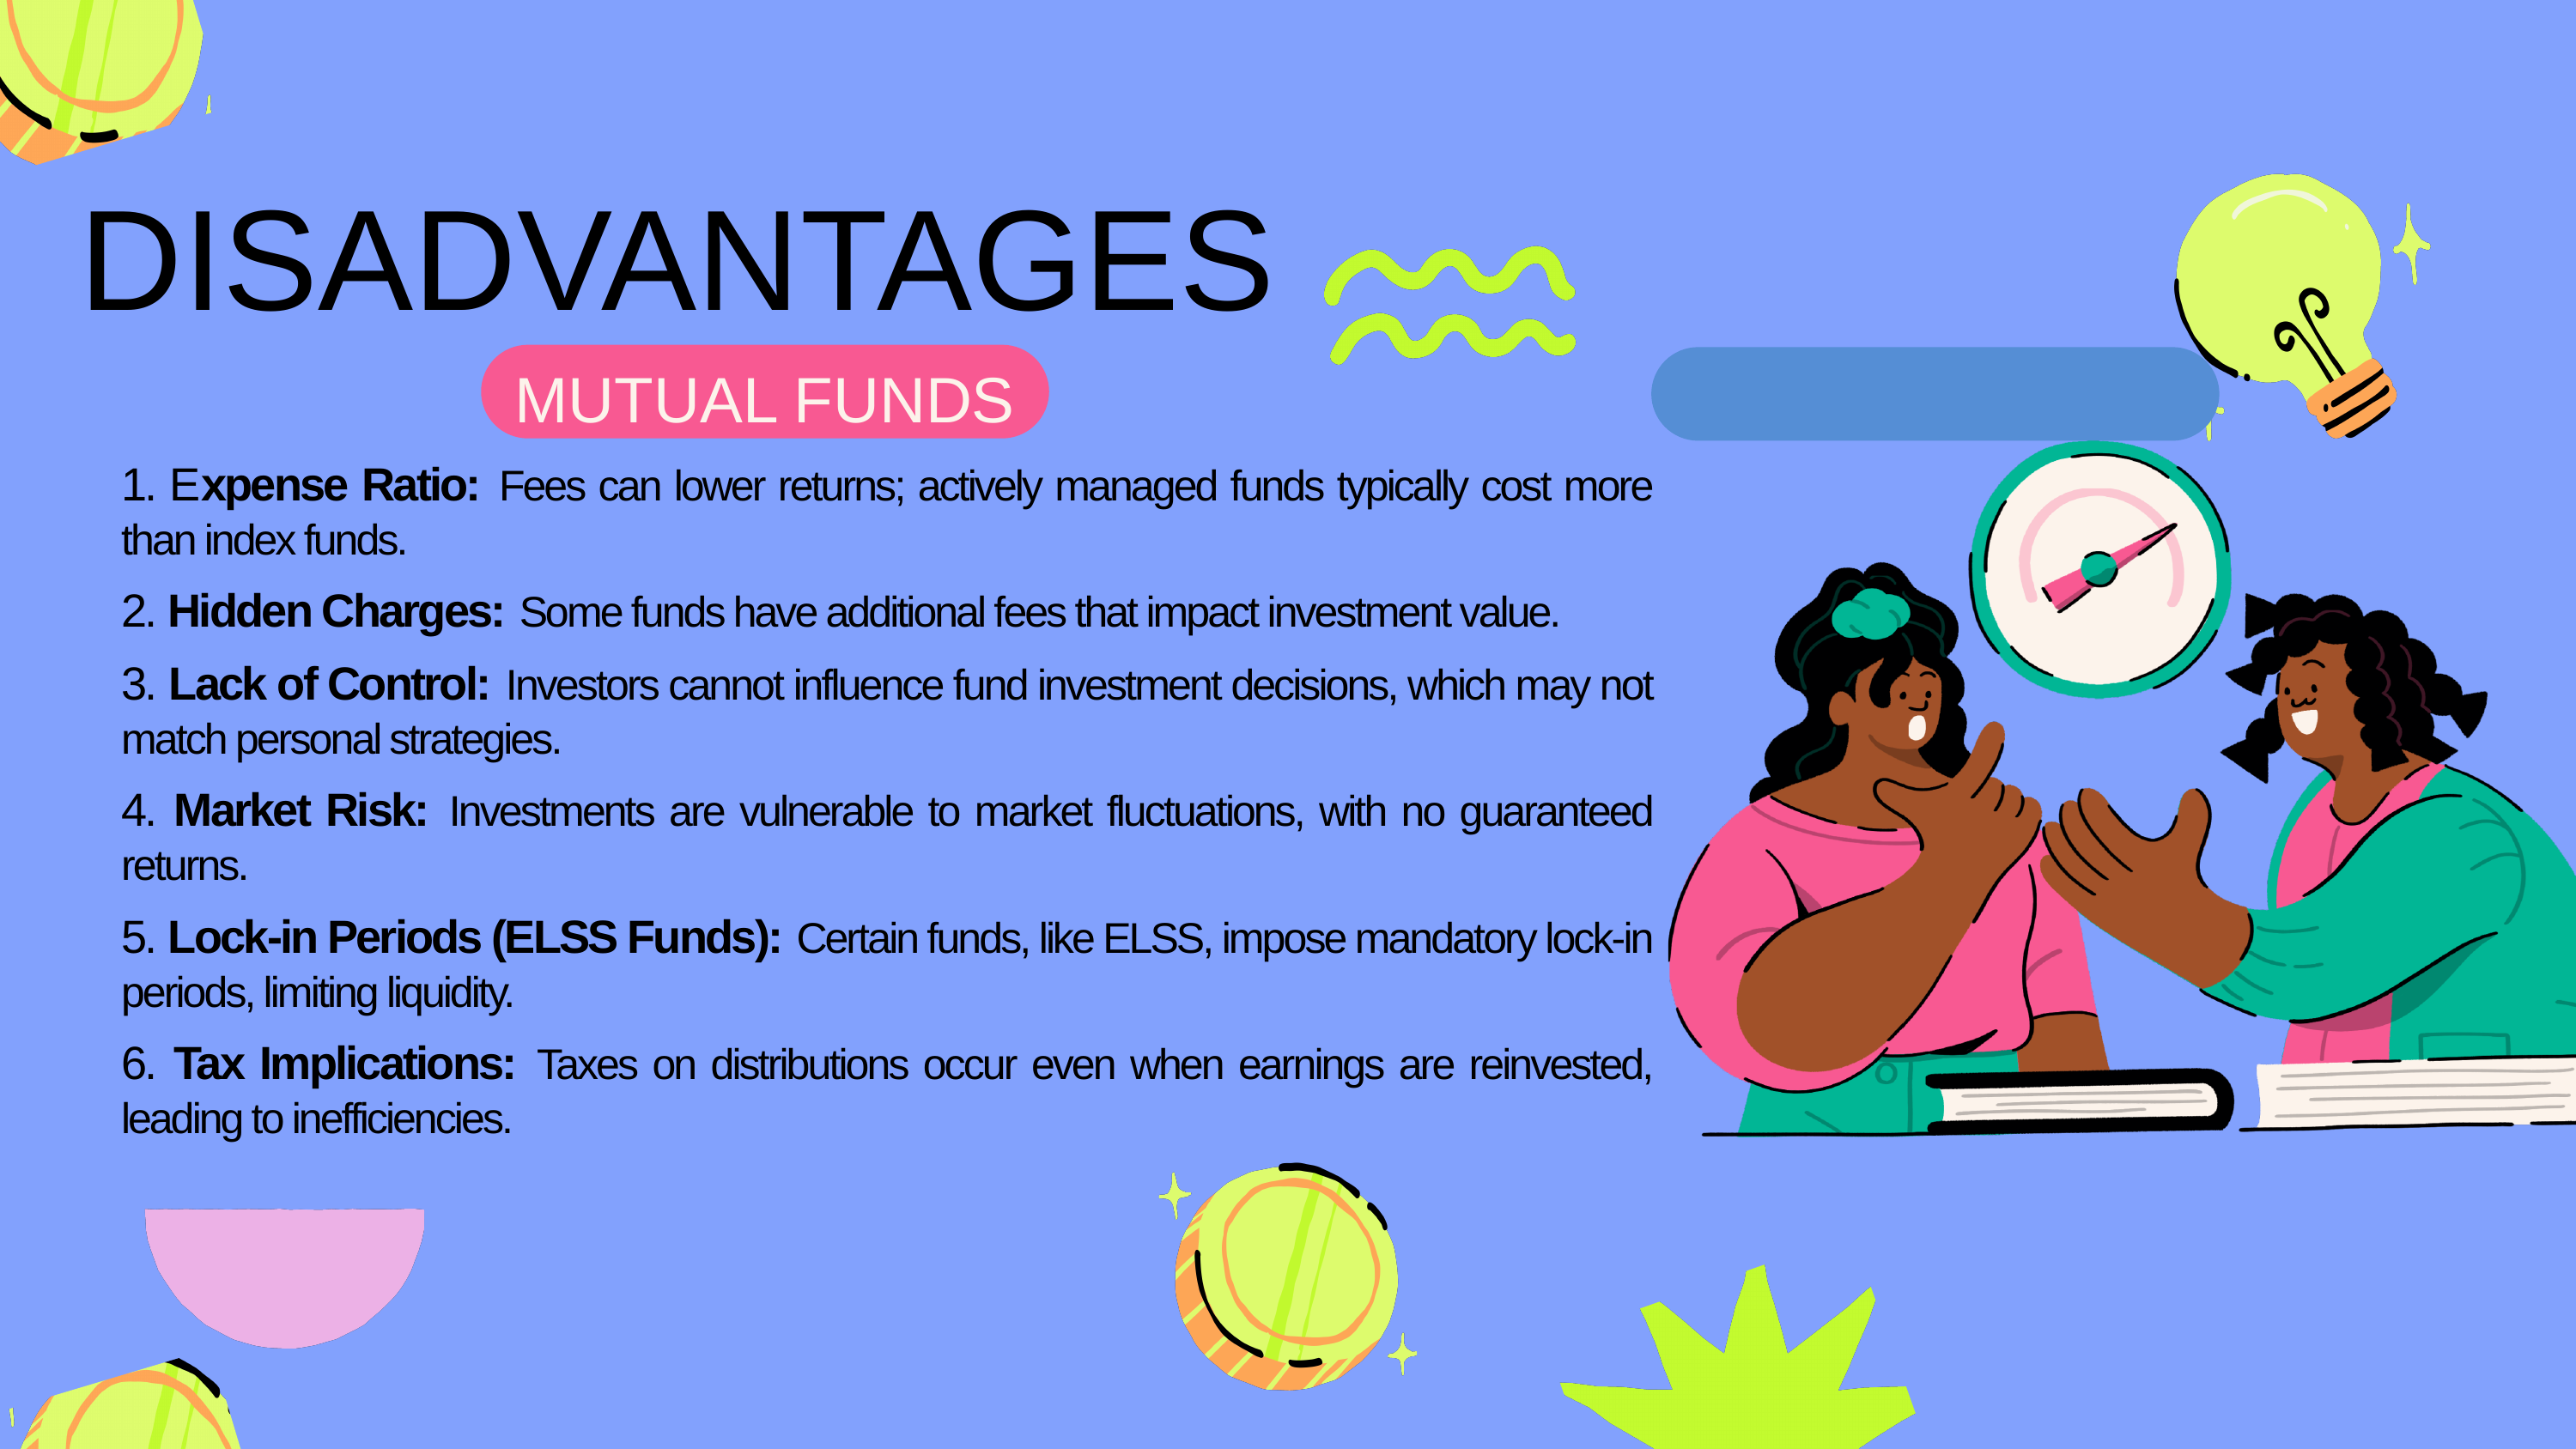

DISADVANTAGES

MUTUAL FUNDS

1. Expense Ratio: Fees can lower returns; actively managed funds typically cost more than index funds.

2. Hidden Charges: Some funds have additional fees that impact investment value.

3. Lack of Control: Investors cannot influence fund investment decisions, which may not match personal strategies.

4. Market Risk: Investments are vulnerable to market fluctuations, with no guaranteed returns.

5. Lock-in Periods (ELSS Funds): Certain funds, like ELSS, impose mandatory lock-in periods, limiting liquidity.

6. Tax Implications: Taxes on distributions occur even when earnings are reinvested, leading to inefficiencies.